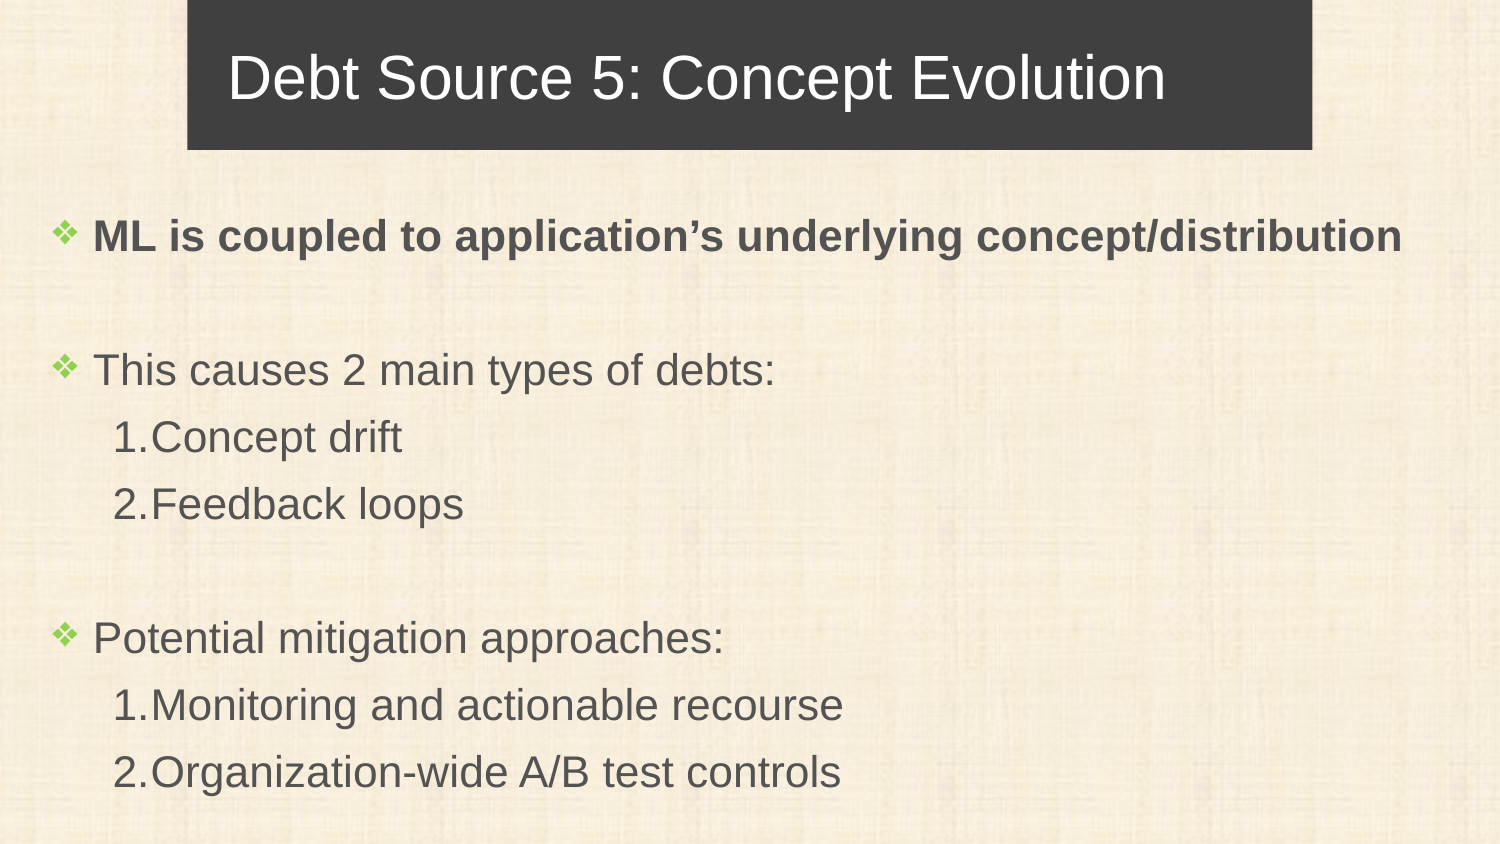

Debt Source 5: Concept Evolution
ML is coupled to application’s underlying concept/distribution

This causes 2 main types of debts:
Concept drift
Feedback loops

Potential mitigation approaches:
Monitoring and actionable recourse
Organization-wide A/B test controls
15